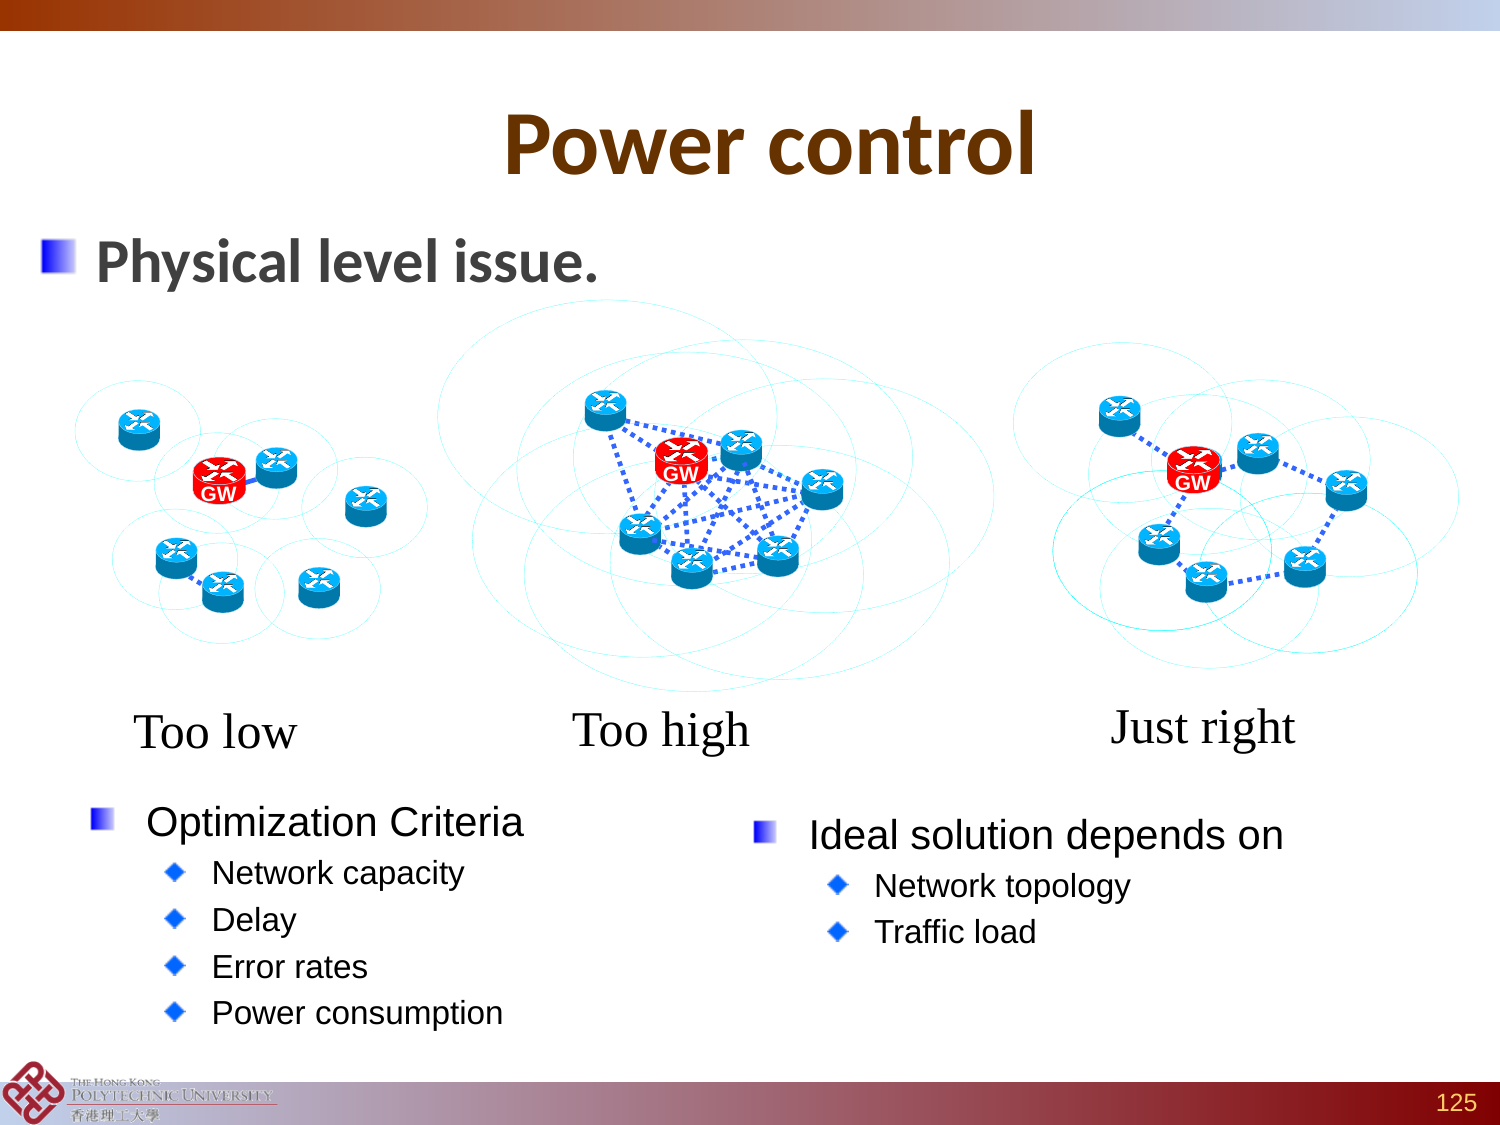

# Power control
Physical level issue.

GW

GW

GW

Just right
Too high
Too low
Optimization Criteria
Network capacity
Delay
Error rates
Power consumption
Ideal solution depends on
Network topology
Traffic load